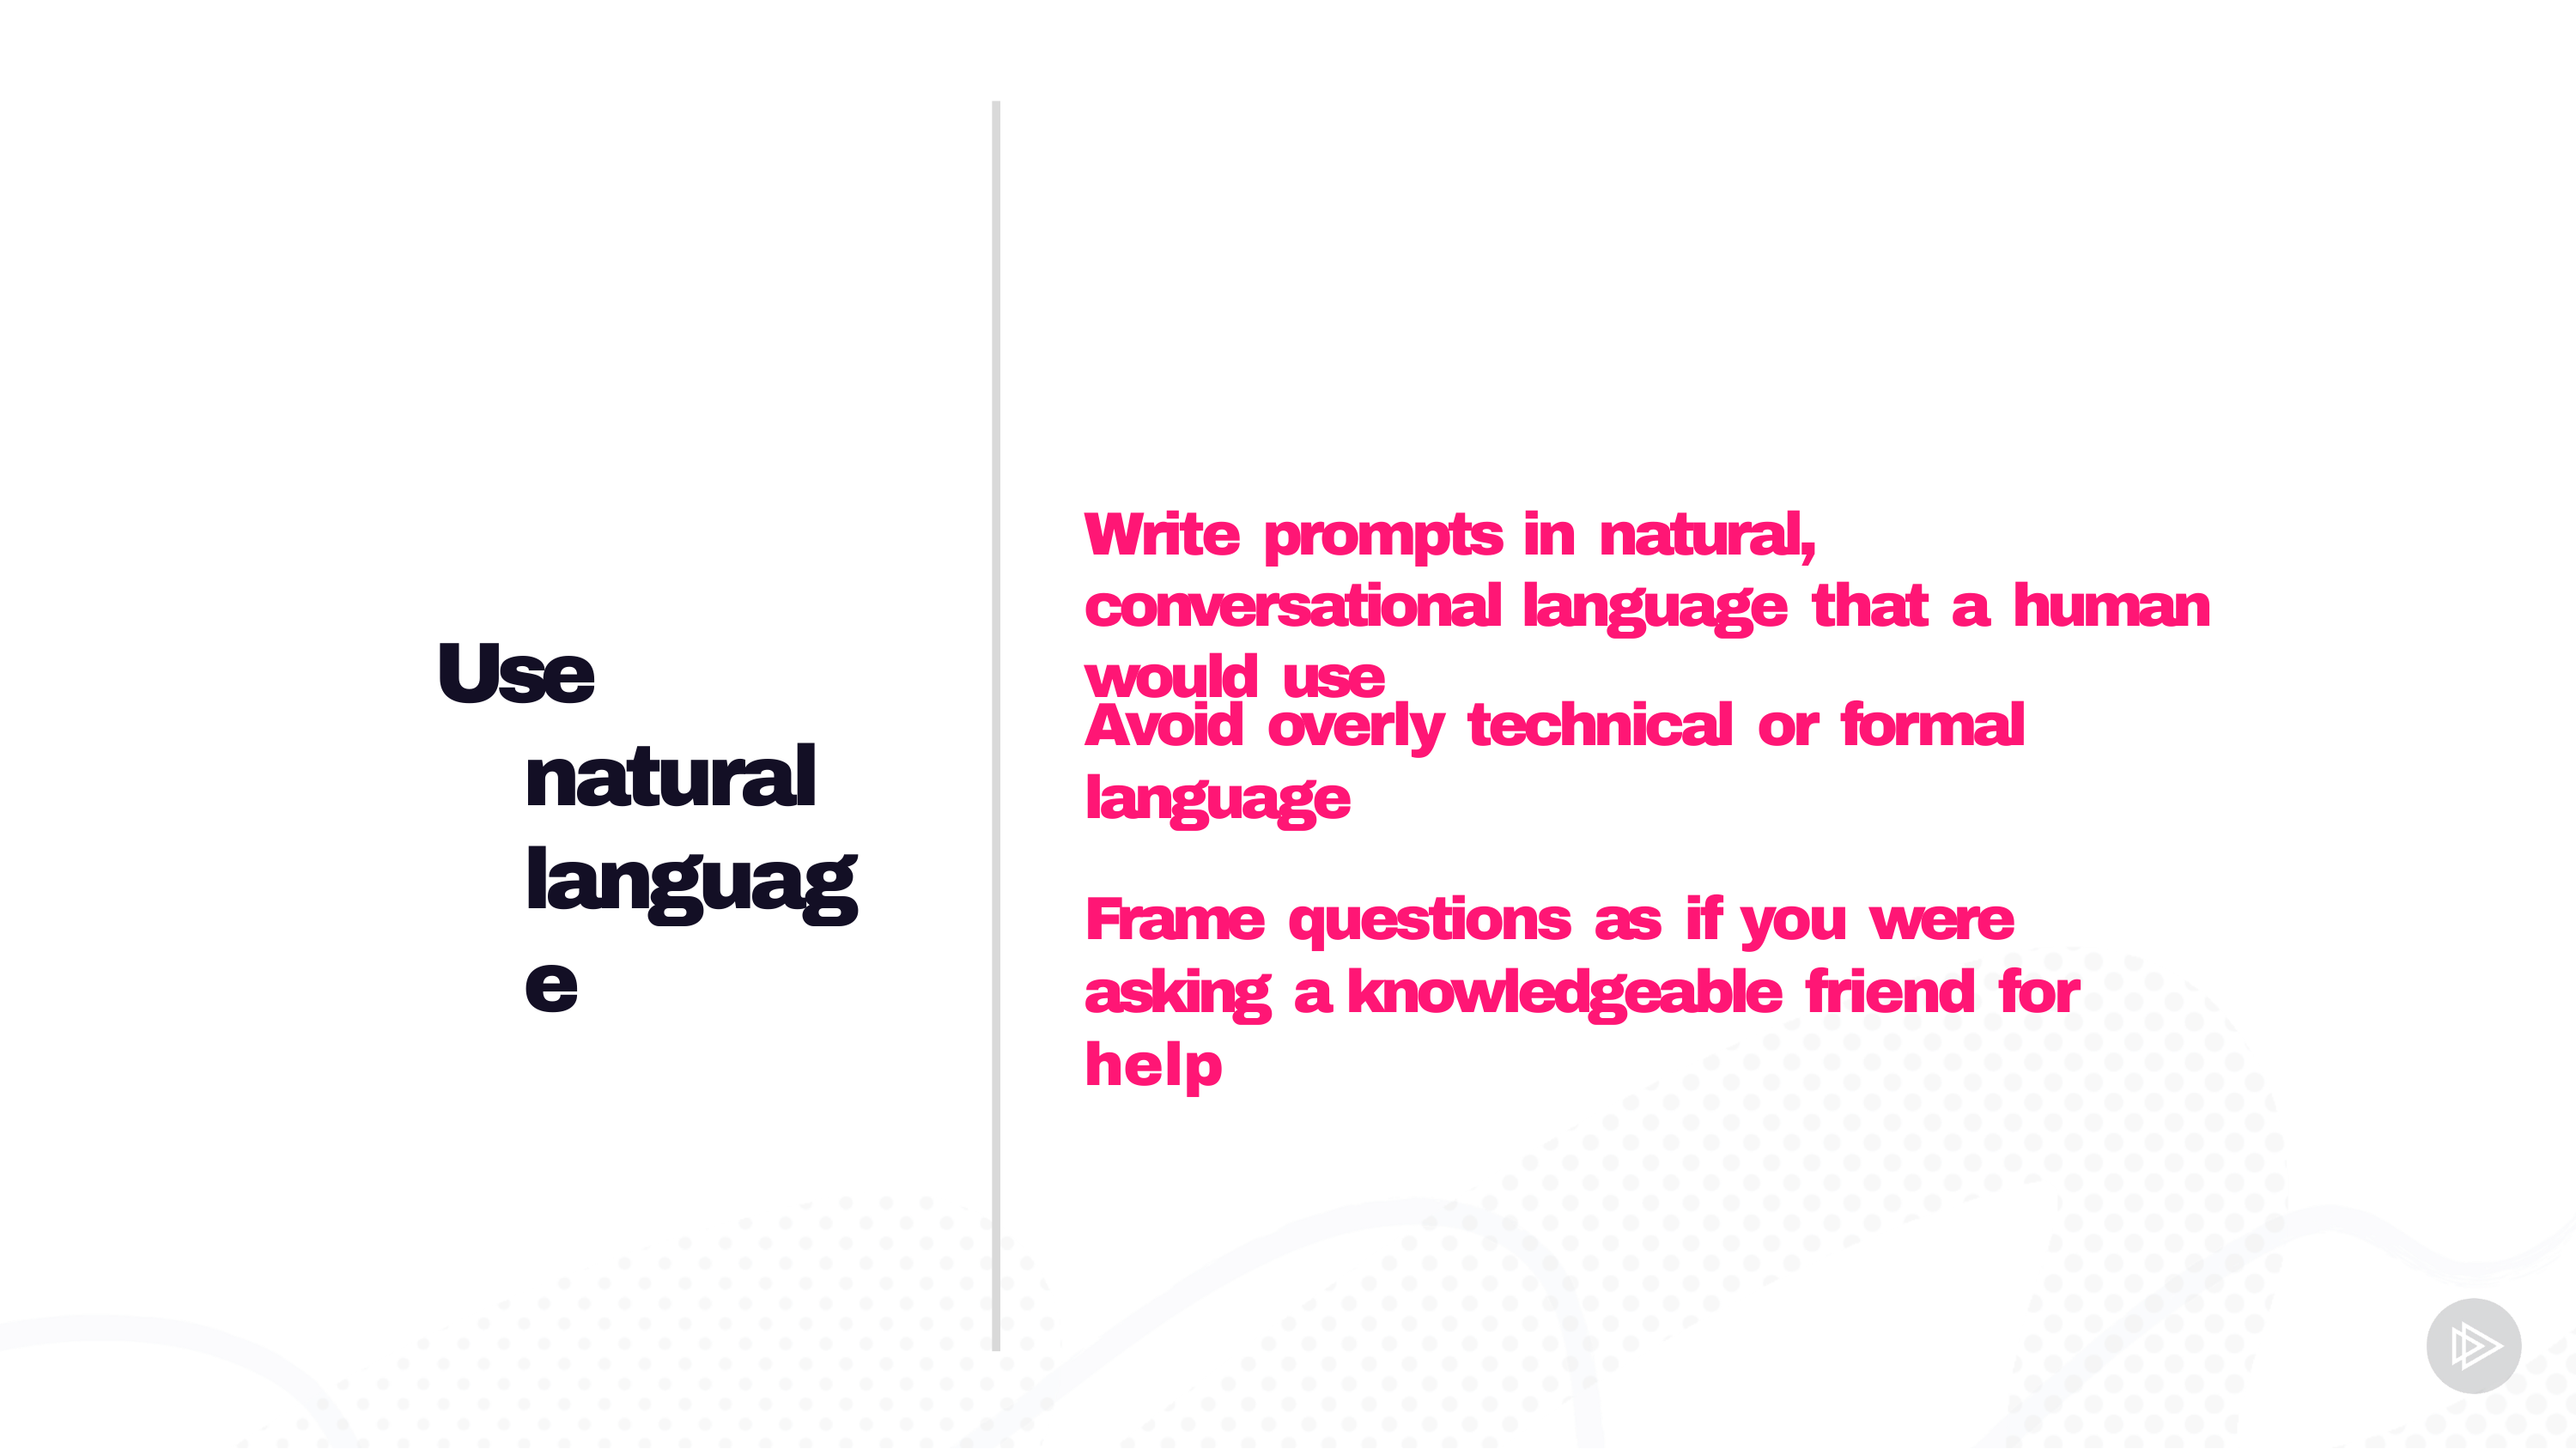

# Write prompts in natural, conversational language that a human would use
Use natural language
Avoid overly technical or formal language
Frame questions as if you were asking a knowledgeable friend for help